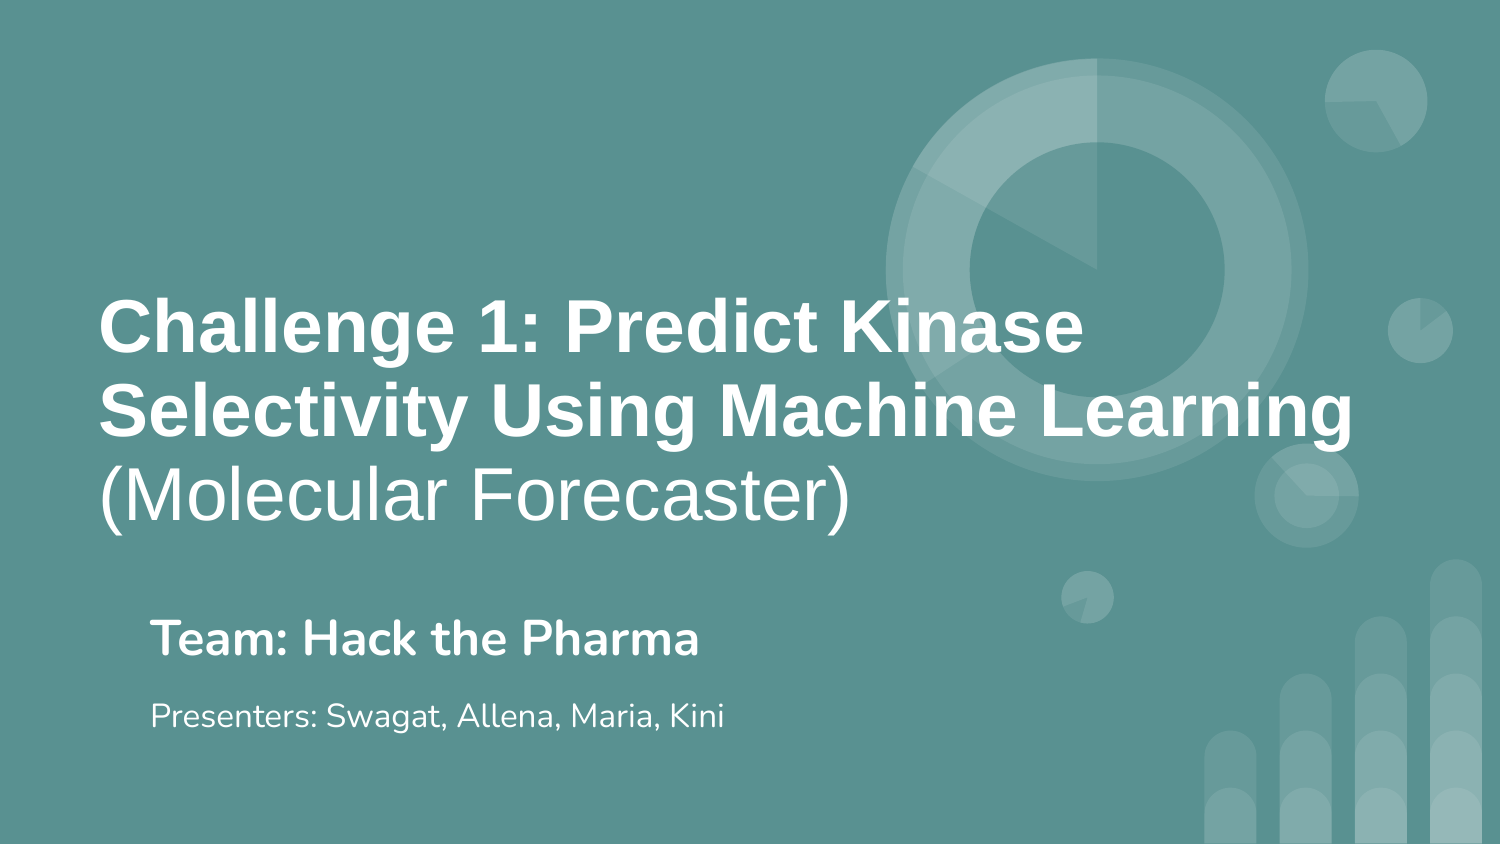

# Challenge 1: Predict Kinase Selectivity Using Machine Learning (Molecular Forecaster)
Team: Hack the Pharma
Presenters: Swagat, Allena, Maria, Kini